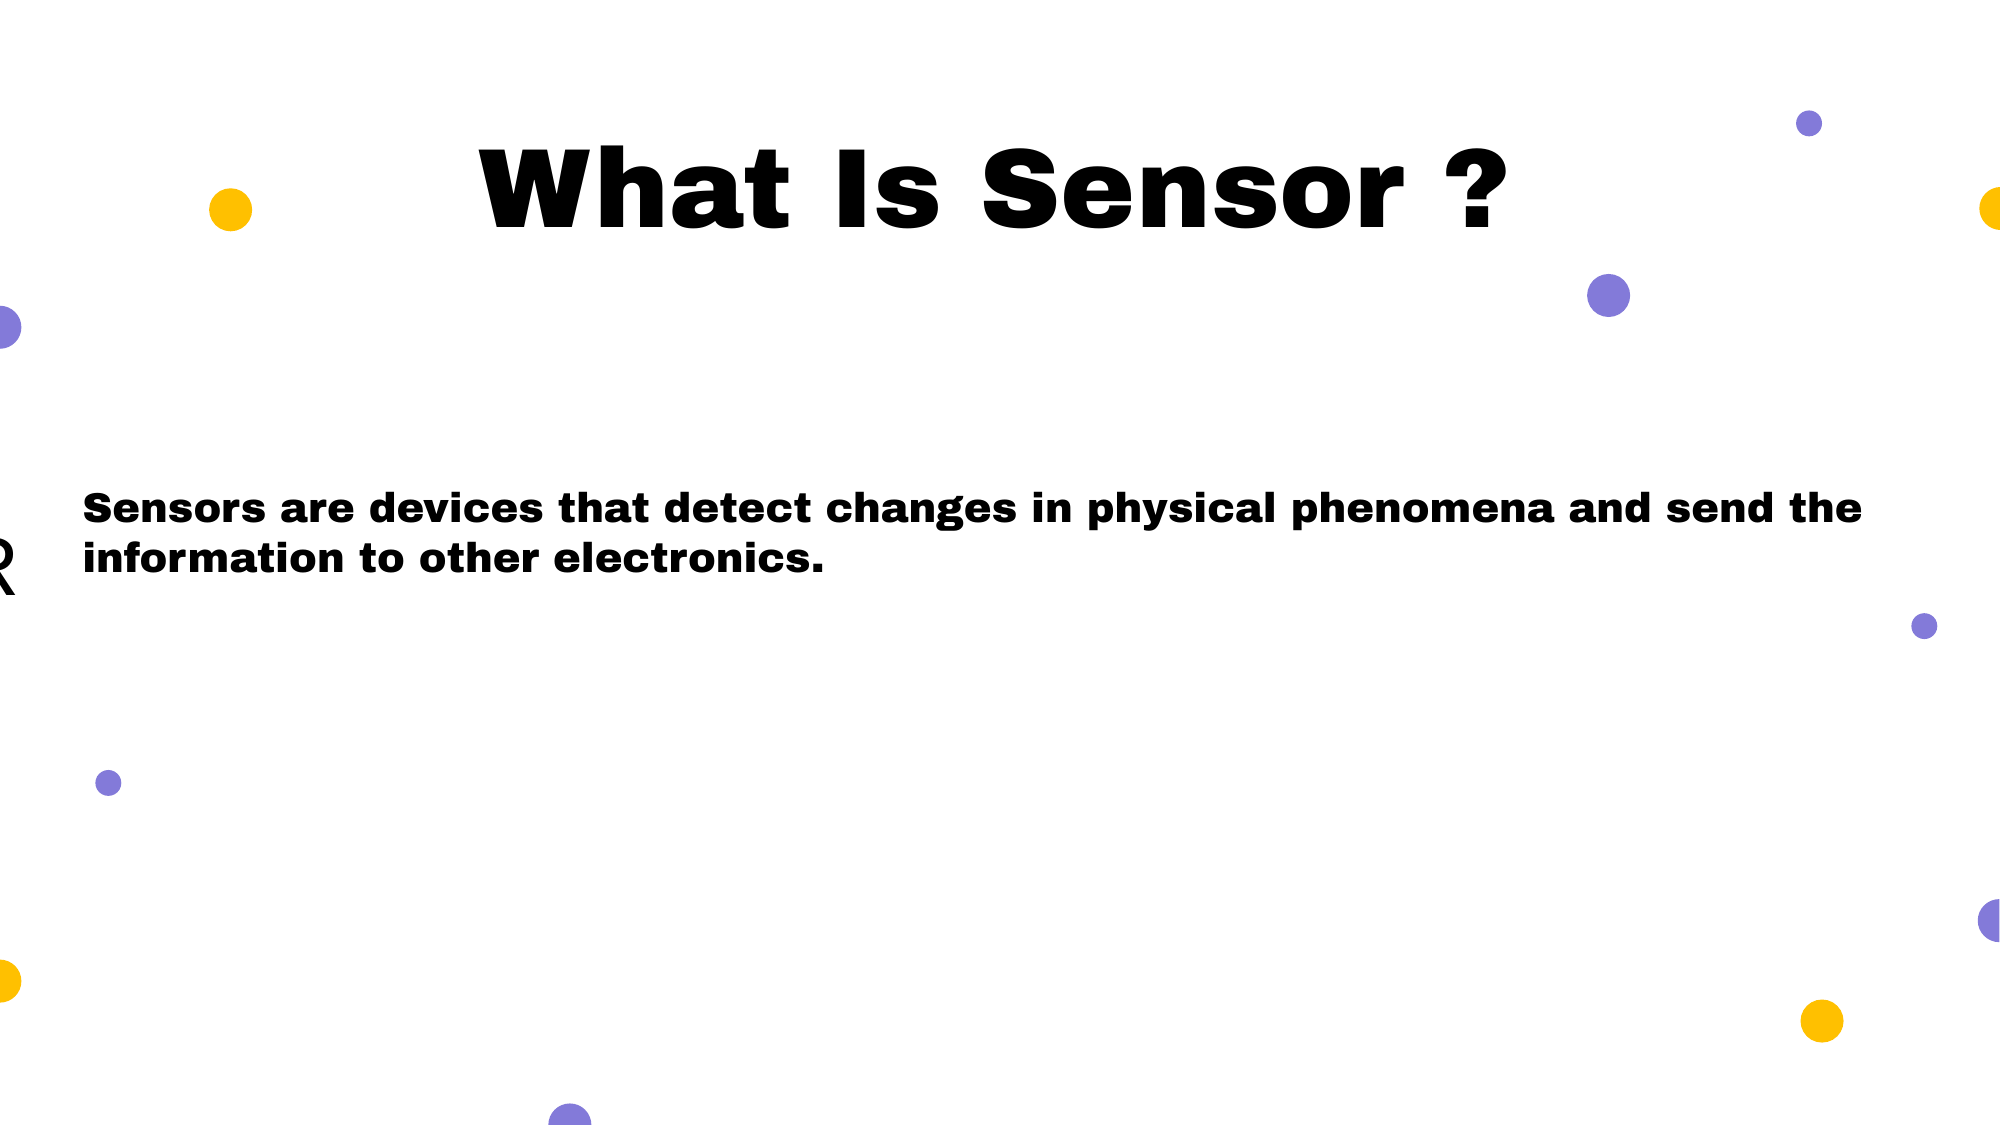

What Is Sensor ?

Sensors are devices that detect changes in physical phenomena and send the information to other electronics.
MLX90614 SENSOR
MAX30102 SENSOR

MEDICAL SENSORS